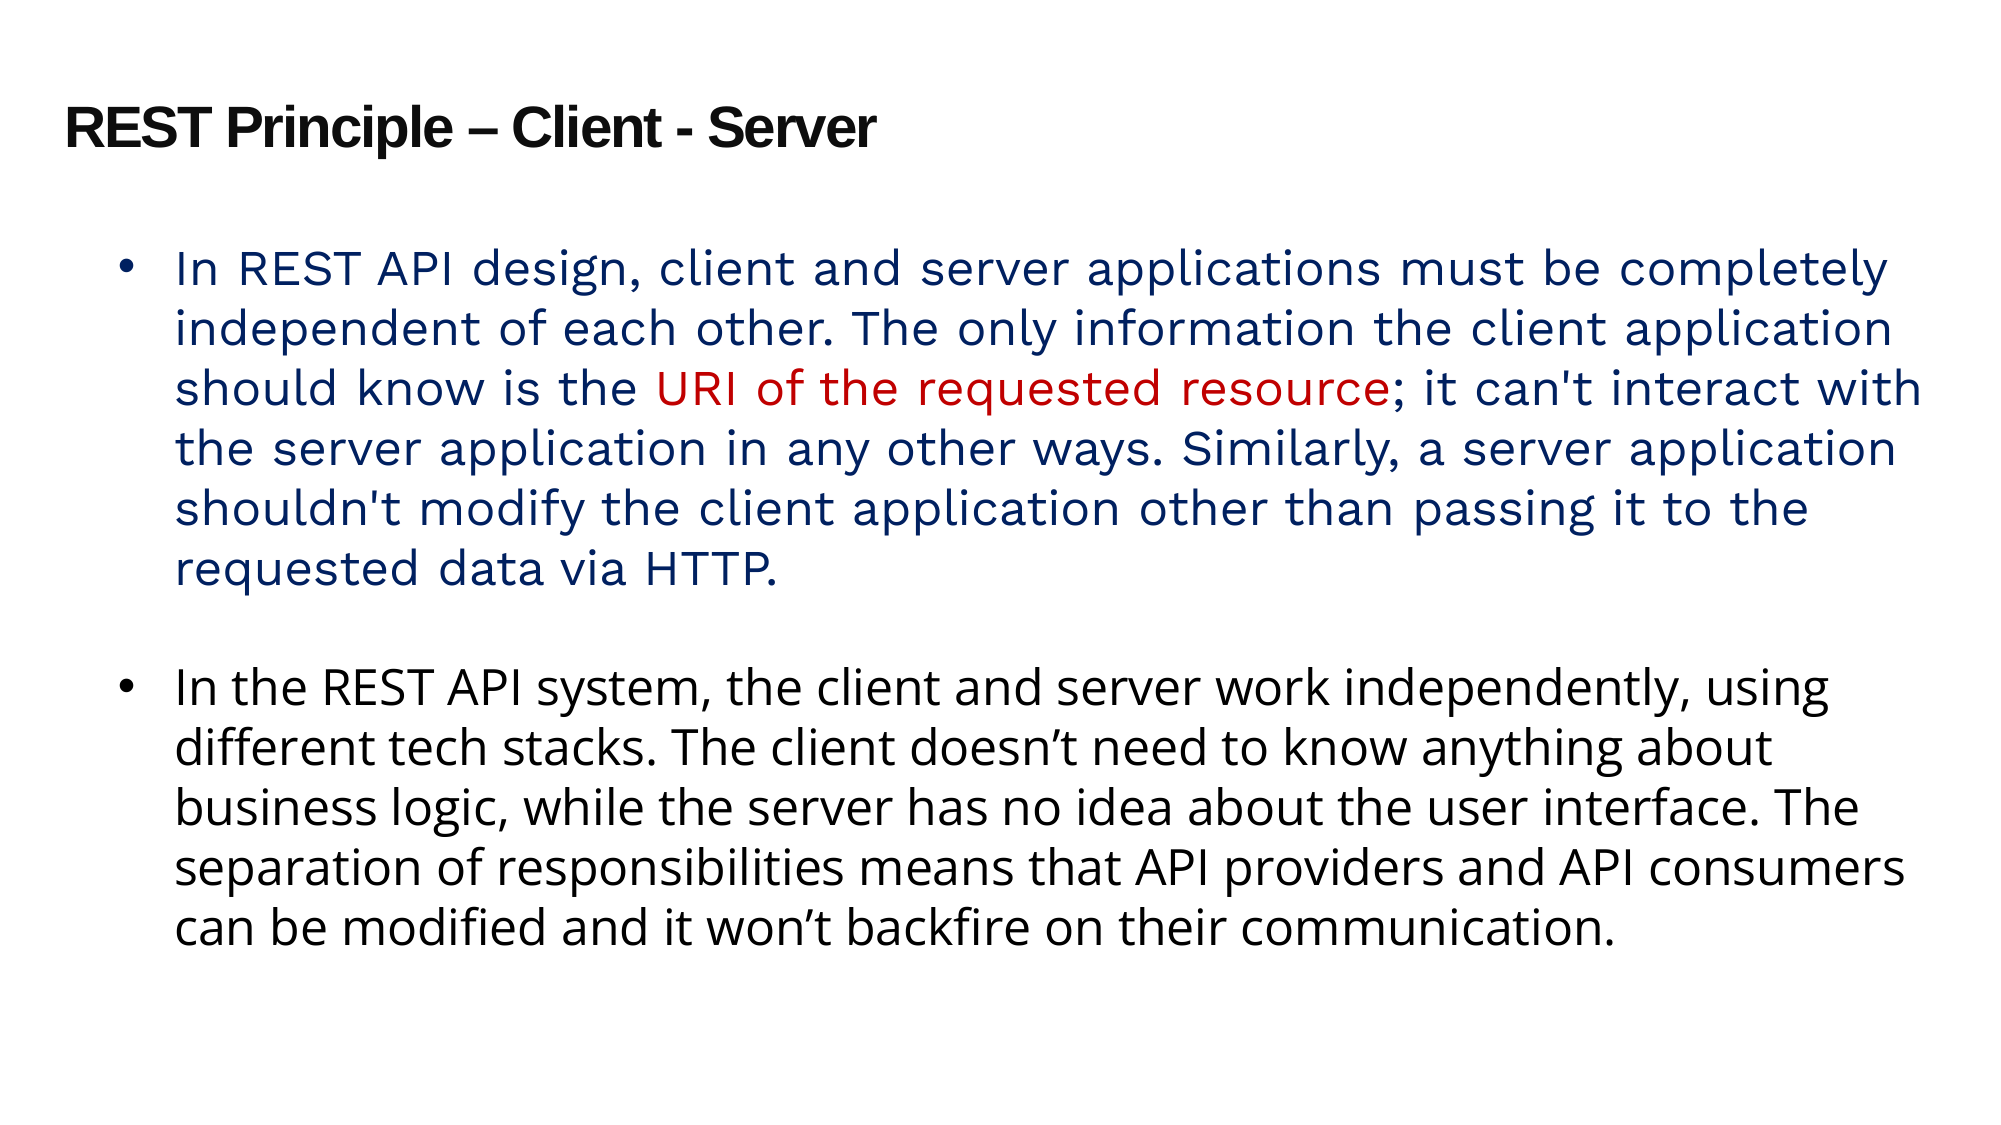

REST Principle – Client - Server
In REST API design, client and server applications must be completely independent of each other. The only information the client application should know is the URI of the requested resource; it can't interact with the server application in any other ways. Similarly, a server application shouldn't modify the client application other than passing it to the requested data via HTTP.

In the REST API system, the client and server work independently, using different tech stacks. The client doesn’t need to know anything about business logic, while the server has no idea about the user interface. The separation of responsibilities means that API providers and API consumers can be modified and it won’t backfire on their communication.